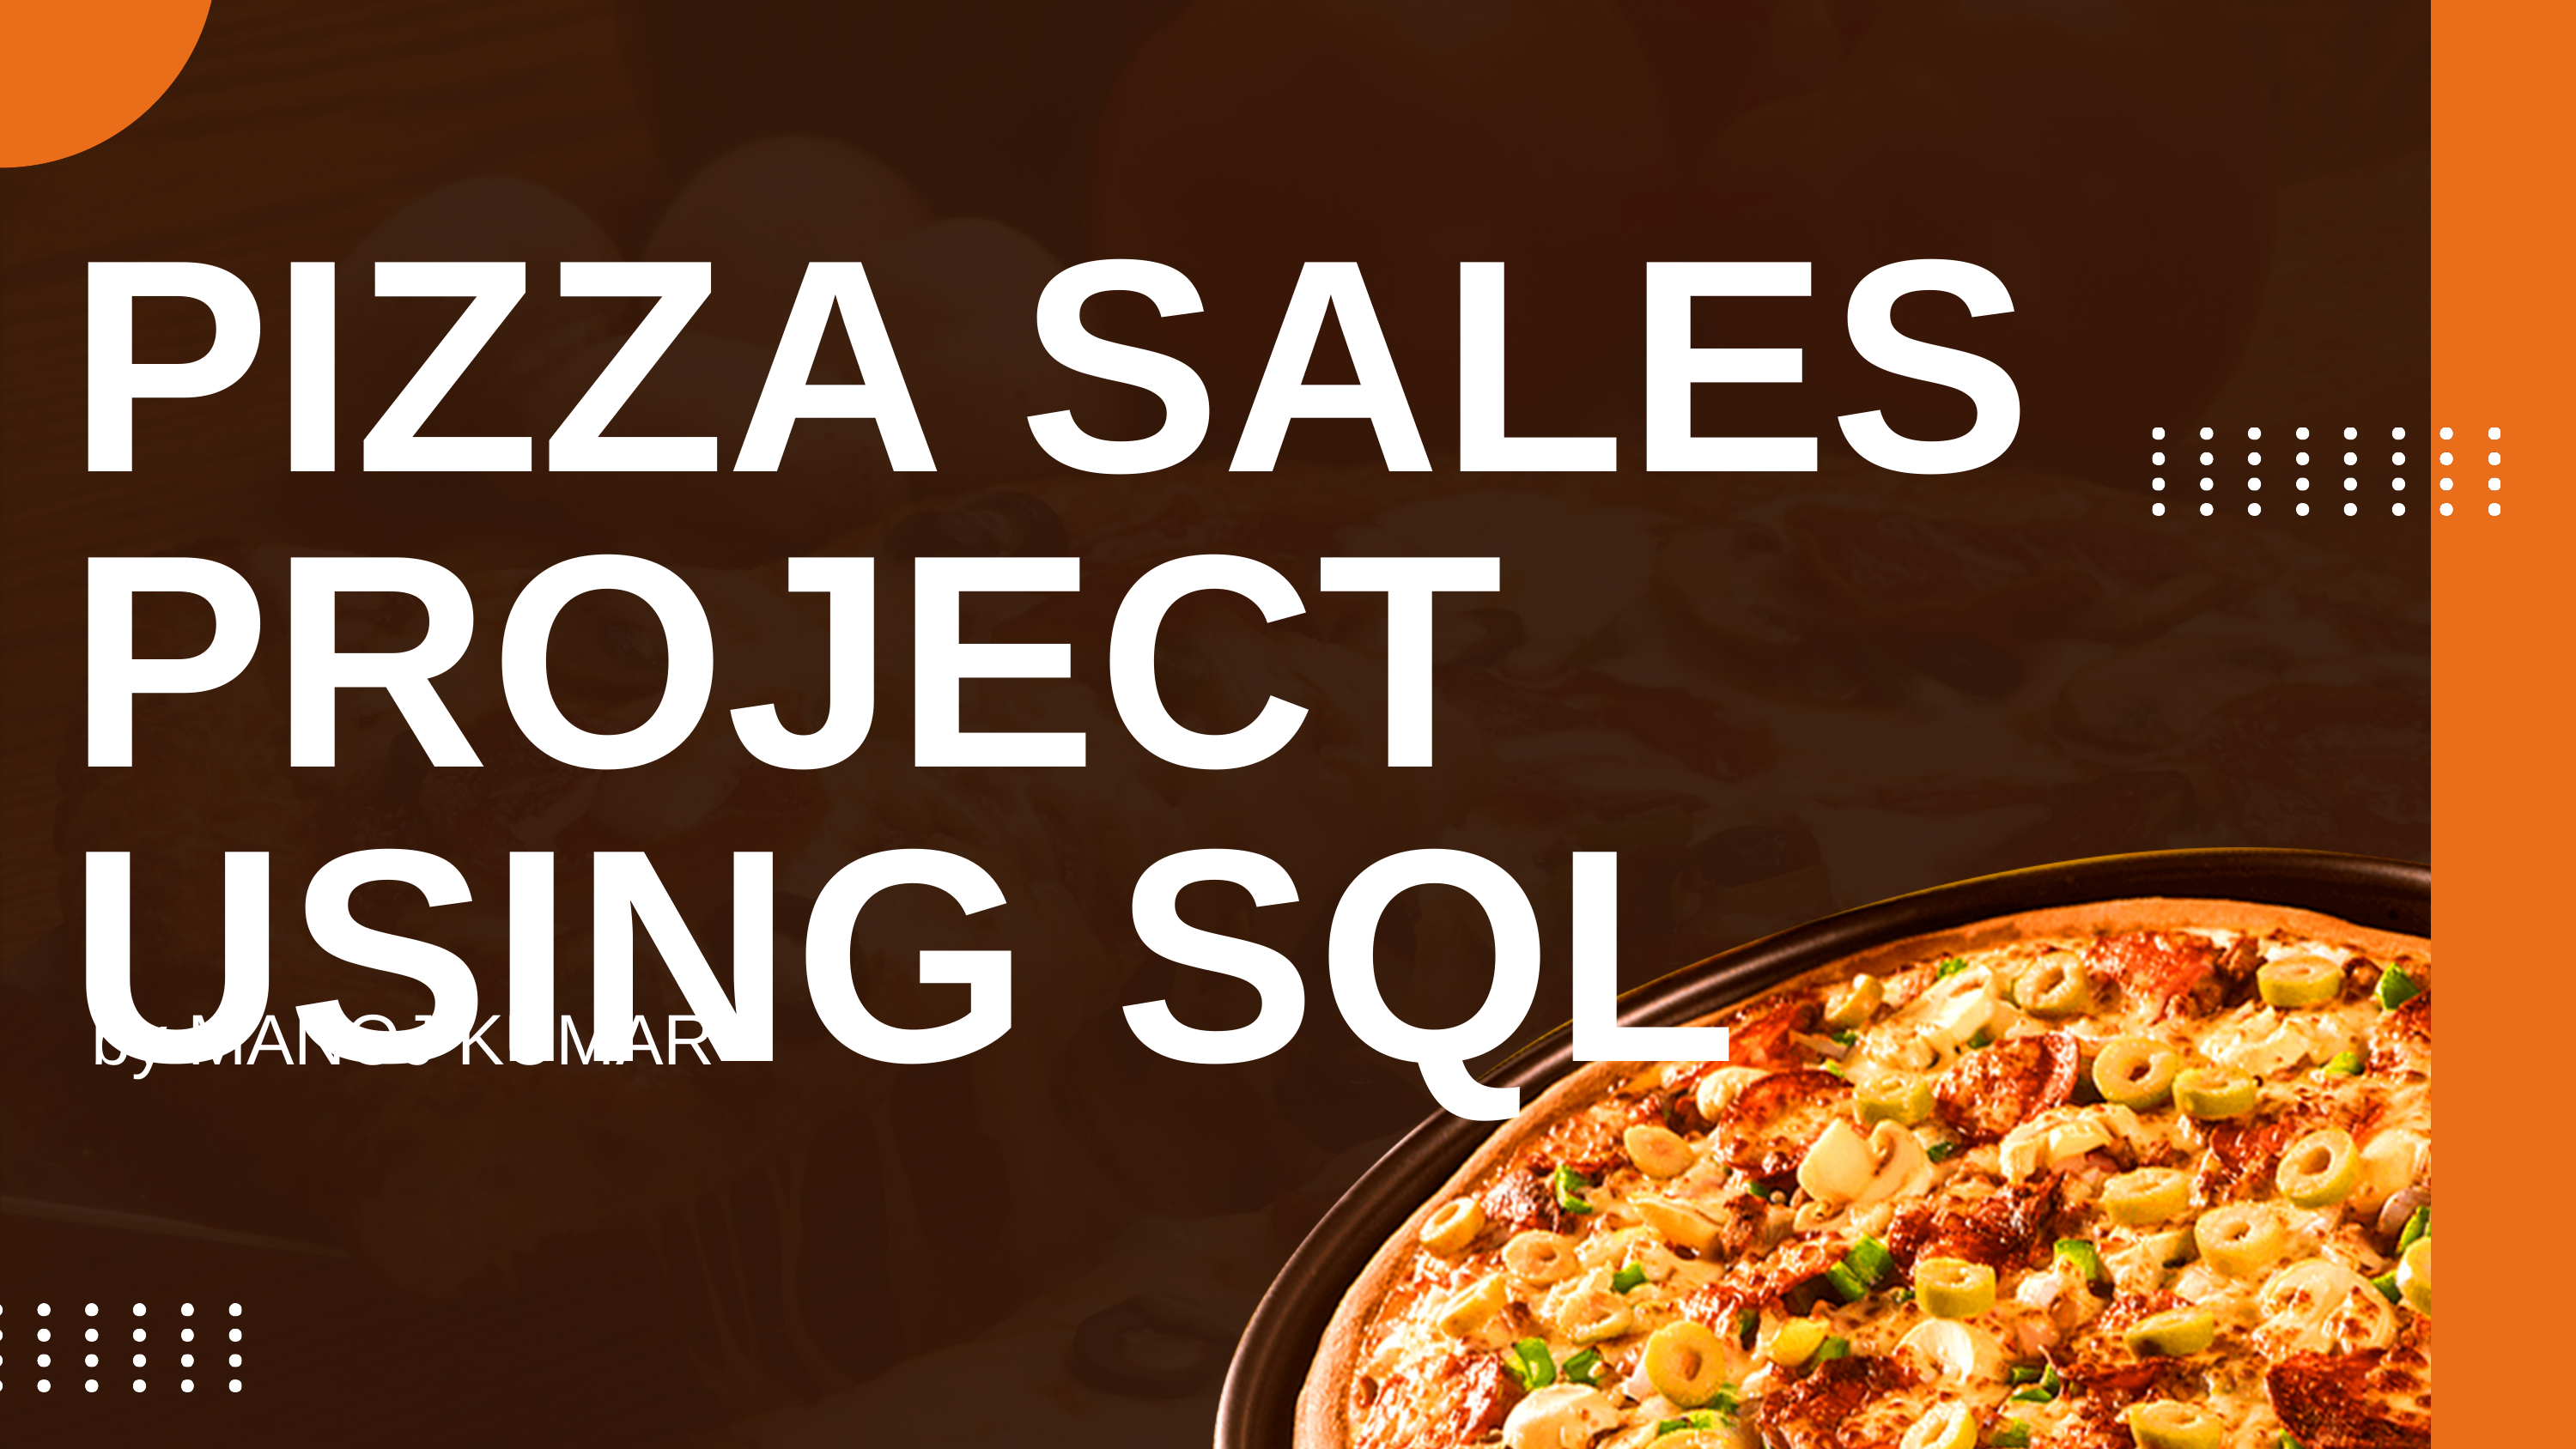

PIZZA SALES PROJECT USING SQL

by MANOJ KUMAR